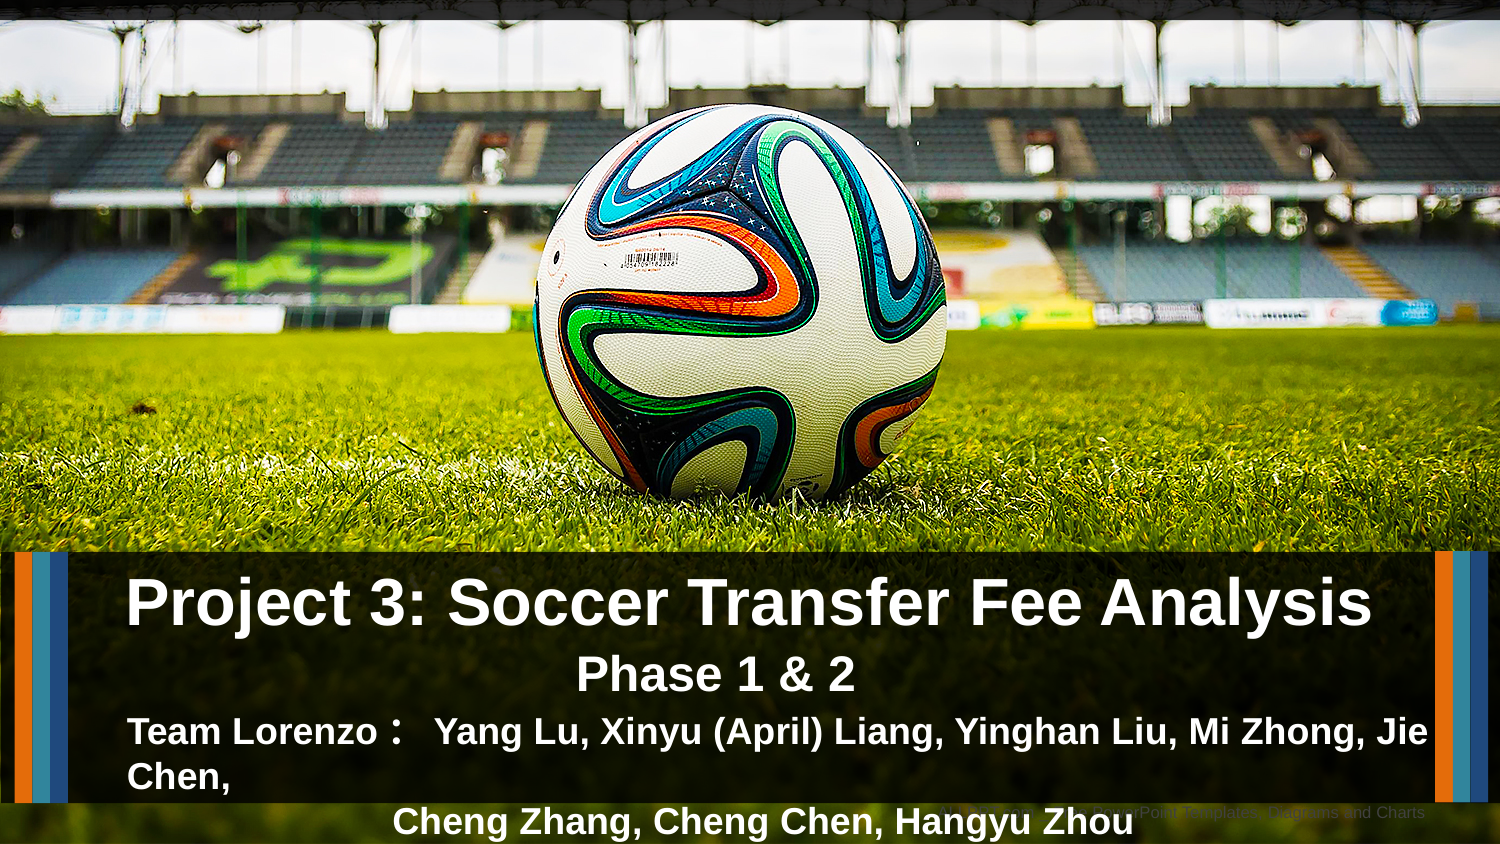

Project 3: Soccer Transfer Fee Analysis
Phase 1 & 2
Team Lorenzo：Yang Lu, Xinyu (April) Liang, Yinghan Liu, Mi Zhong, Jie Chen,
	           Cheng Zhang, Cheng Chen, Hangyu Zhou
ALLPPT.com _ Free PowerPoint Templates, Diagrams and Charts